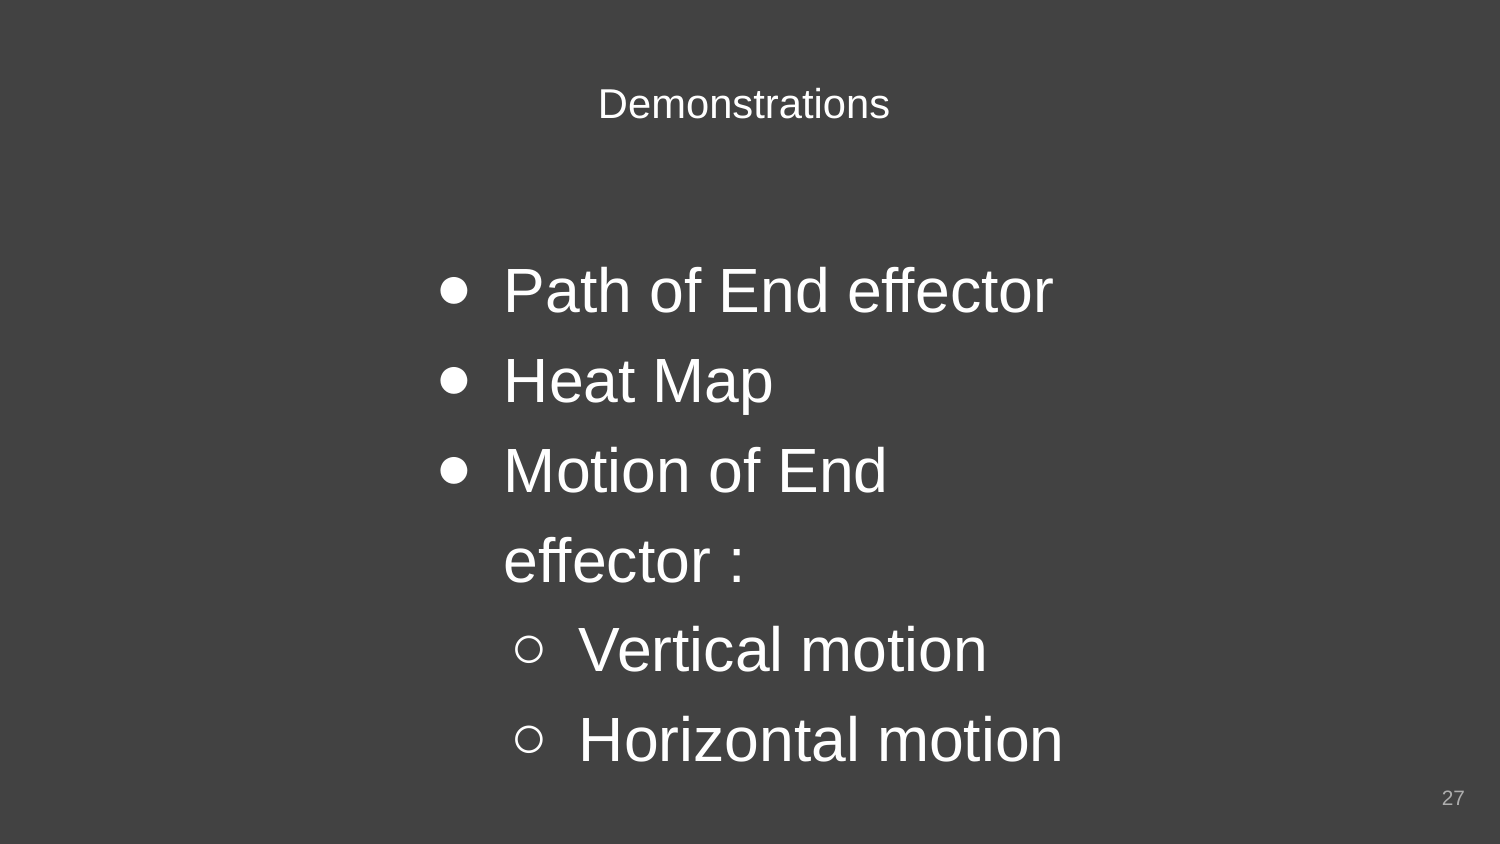

# Demonstrations
Path of End effector
Heat Map
Motion of End effector :
Vertical motion
Horizontal motion
27